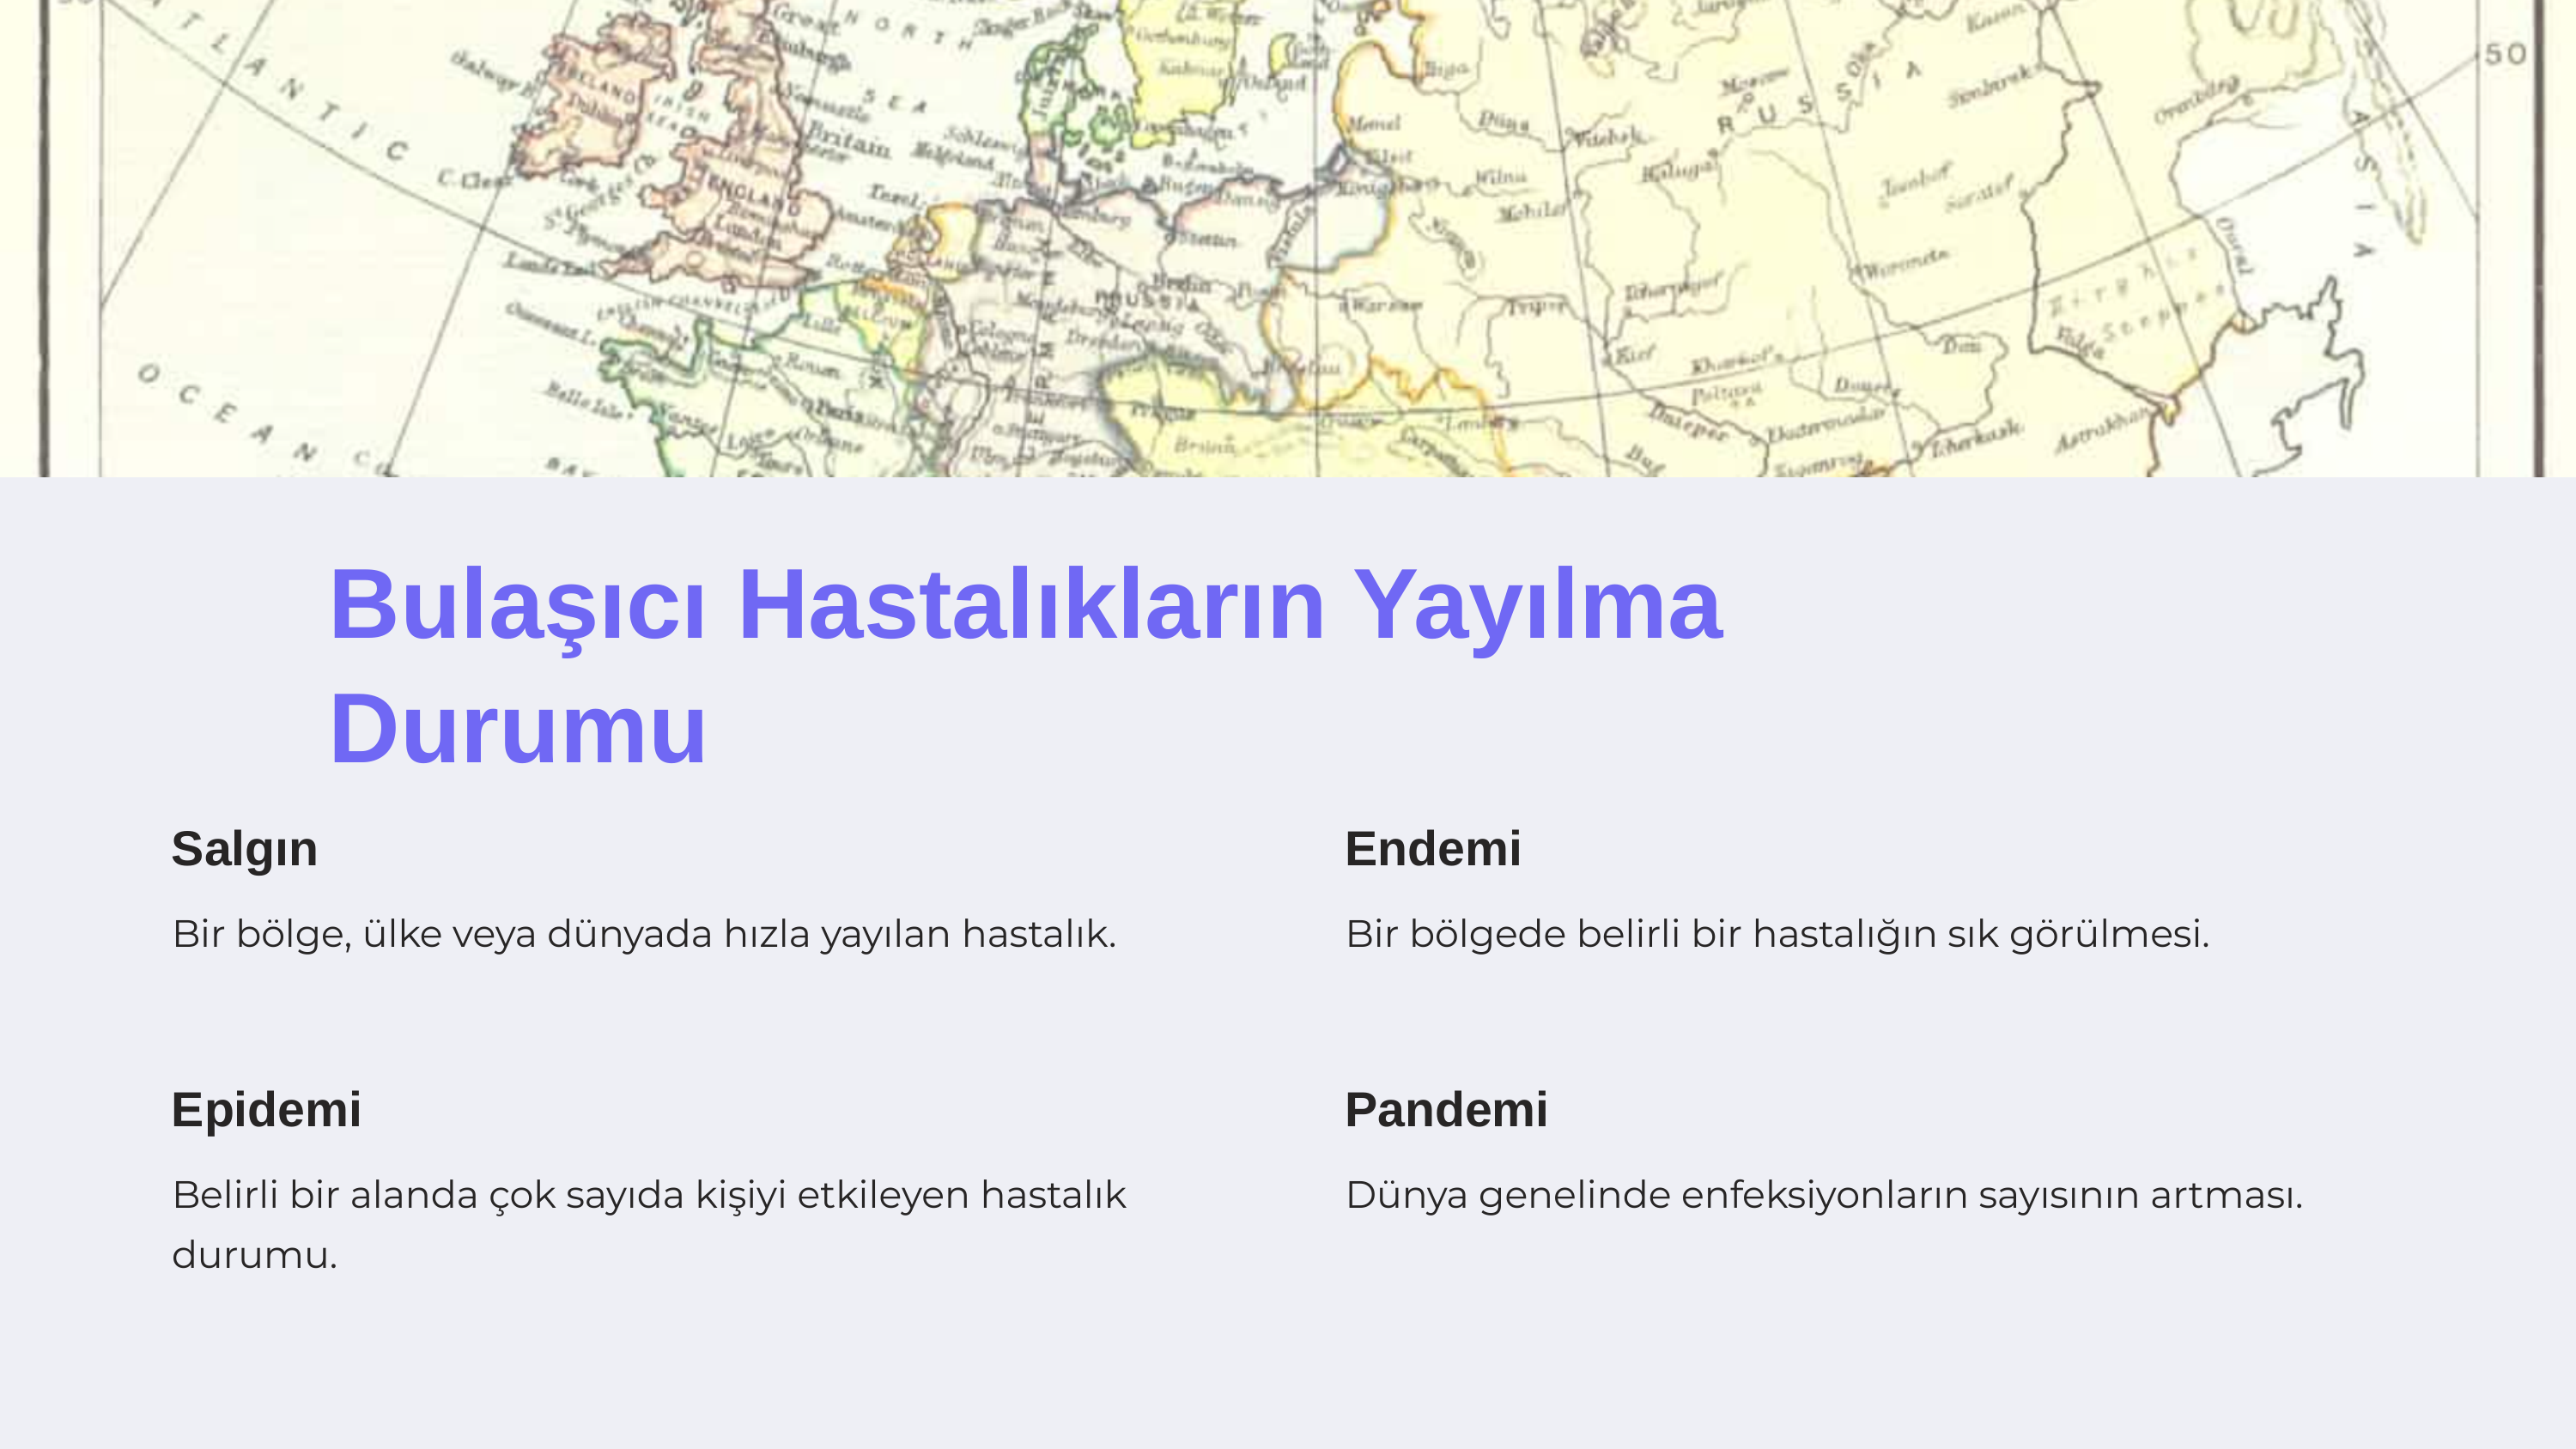

Bulaşıcı Hastalıkların Yayılma Durumu

Salgın
Endemi
Bir bölge, ülke veya dünyada hızla yayılan hastalık.
Bir bölgede belirli bir hastalığın sık görülmesi.

Epidemi
Pandemi
Belirli bir alanda çok sayıda kişiyi etkileyen hastalık durumu.
Dünya genelinde enfeksiyonların sayısının artması.